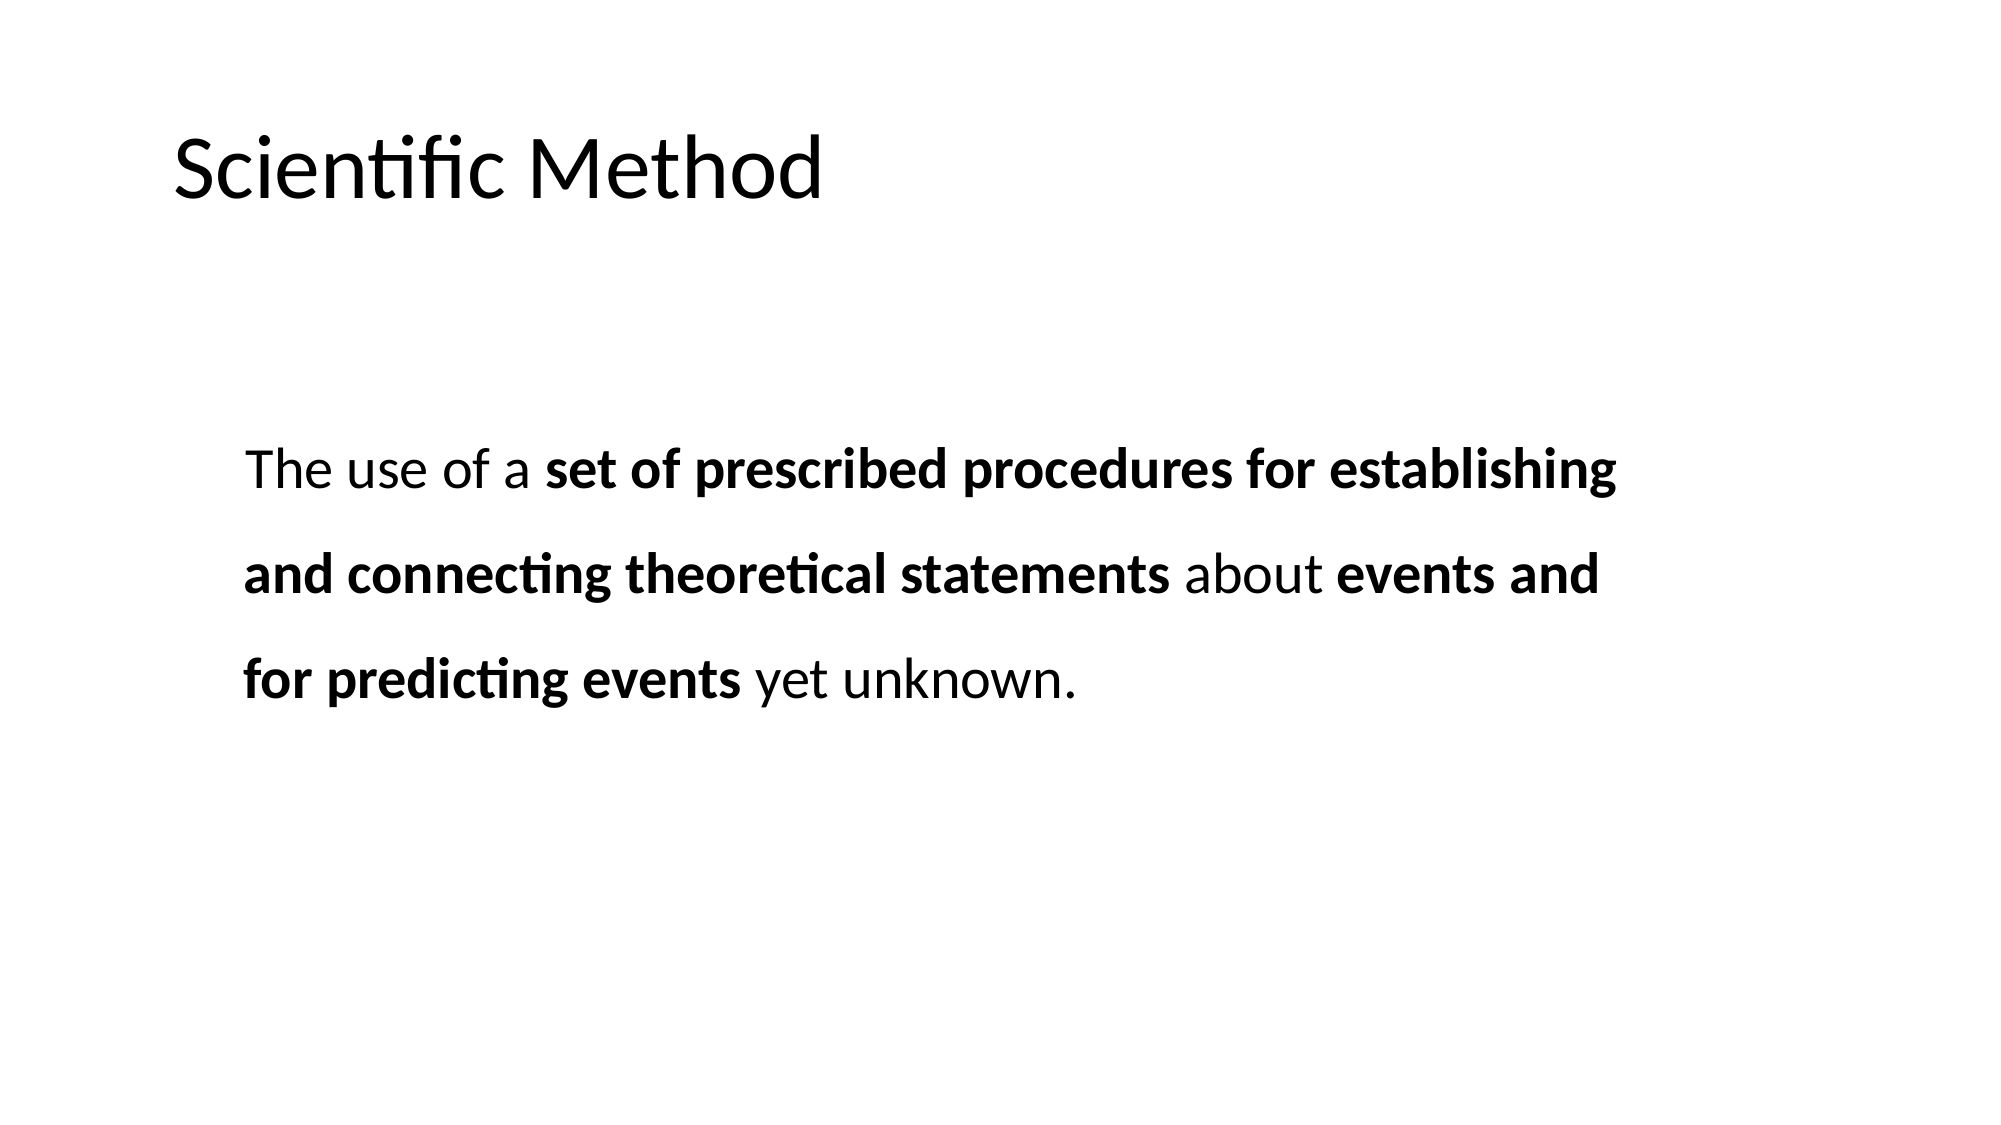

# Scientific Method
   The use of a set of prescribed procedures for establishing and connecting theoretical statements about events and for predicting events yet unknown.